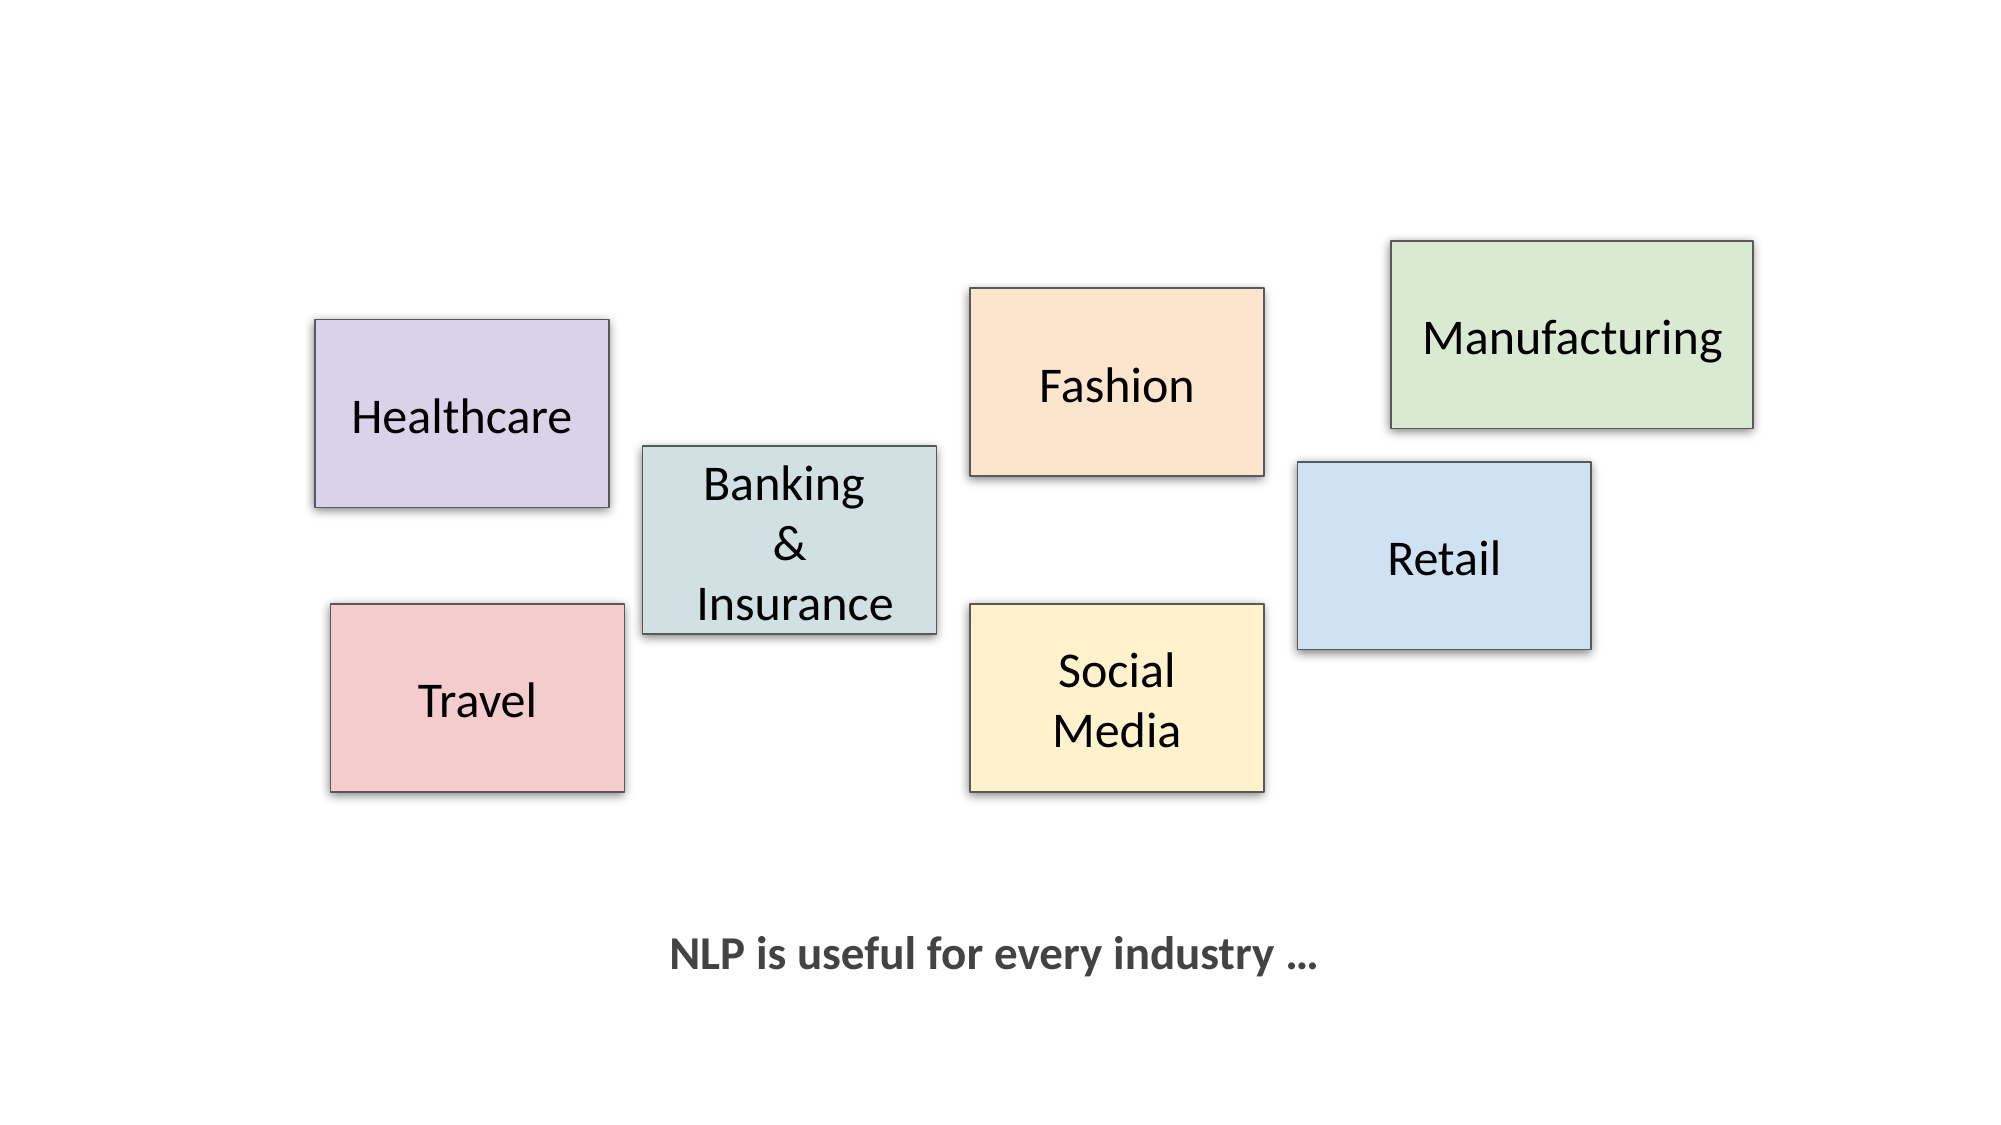

Manufacturing
Fashion
Healthcare
Banking
&
 Insurance
Retail
Travel
Social Media
NLP is useful for every industry …